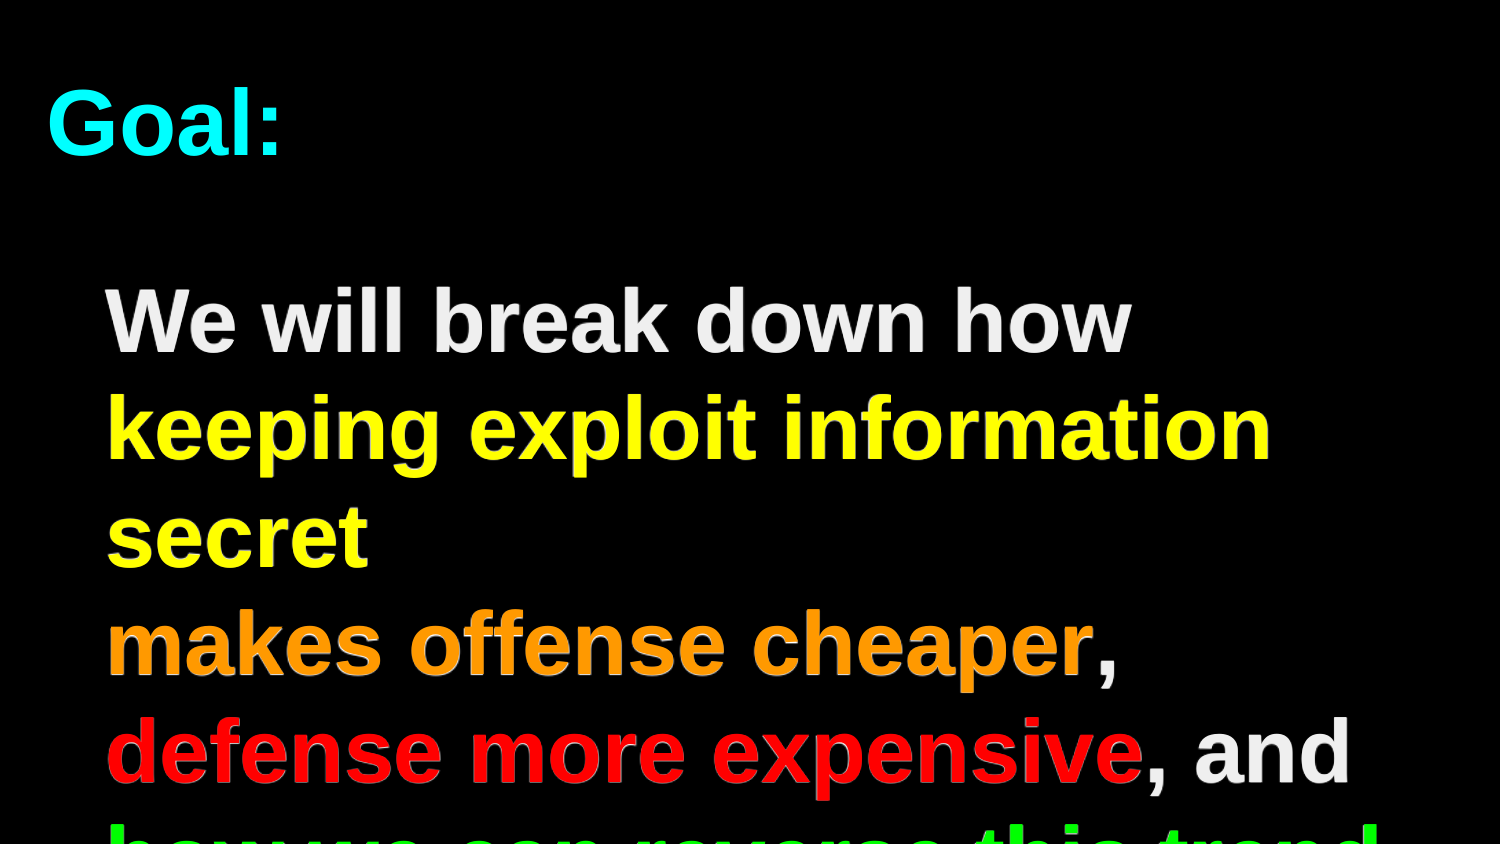

Goal:
We will break down how
keeping exploit information secret
makes offense cheaper,
defense more expensive, and
how we can reverse this trend.